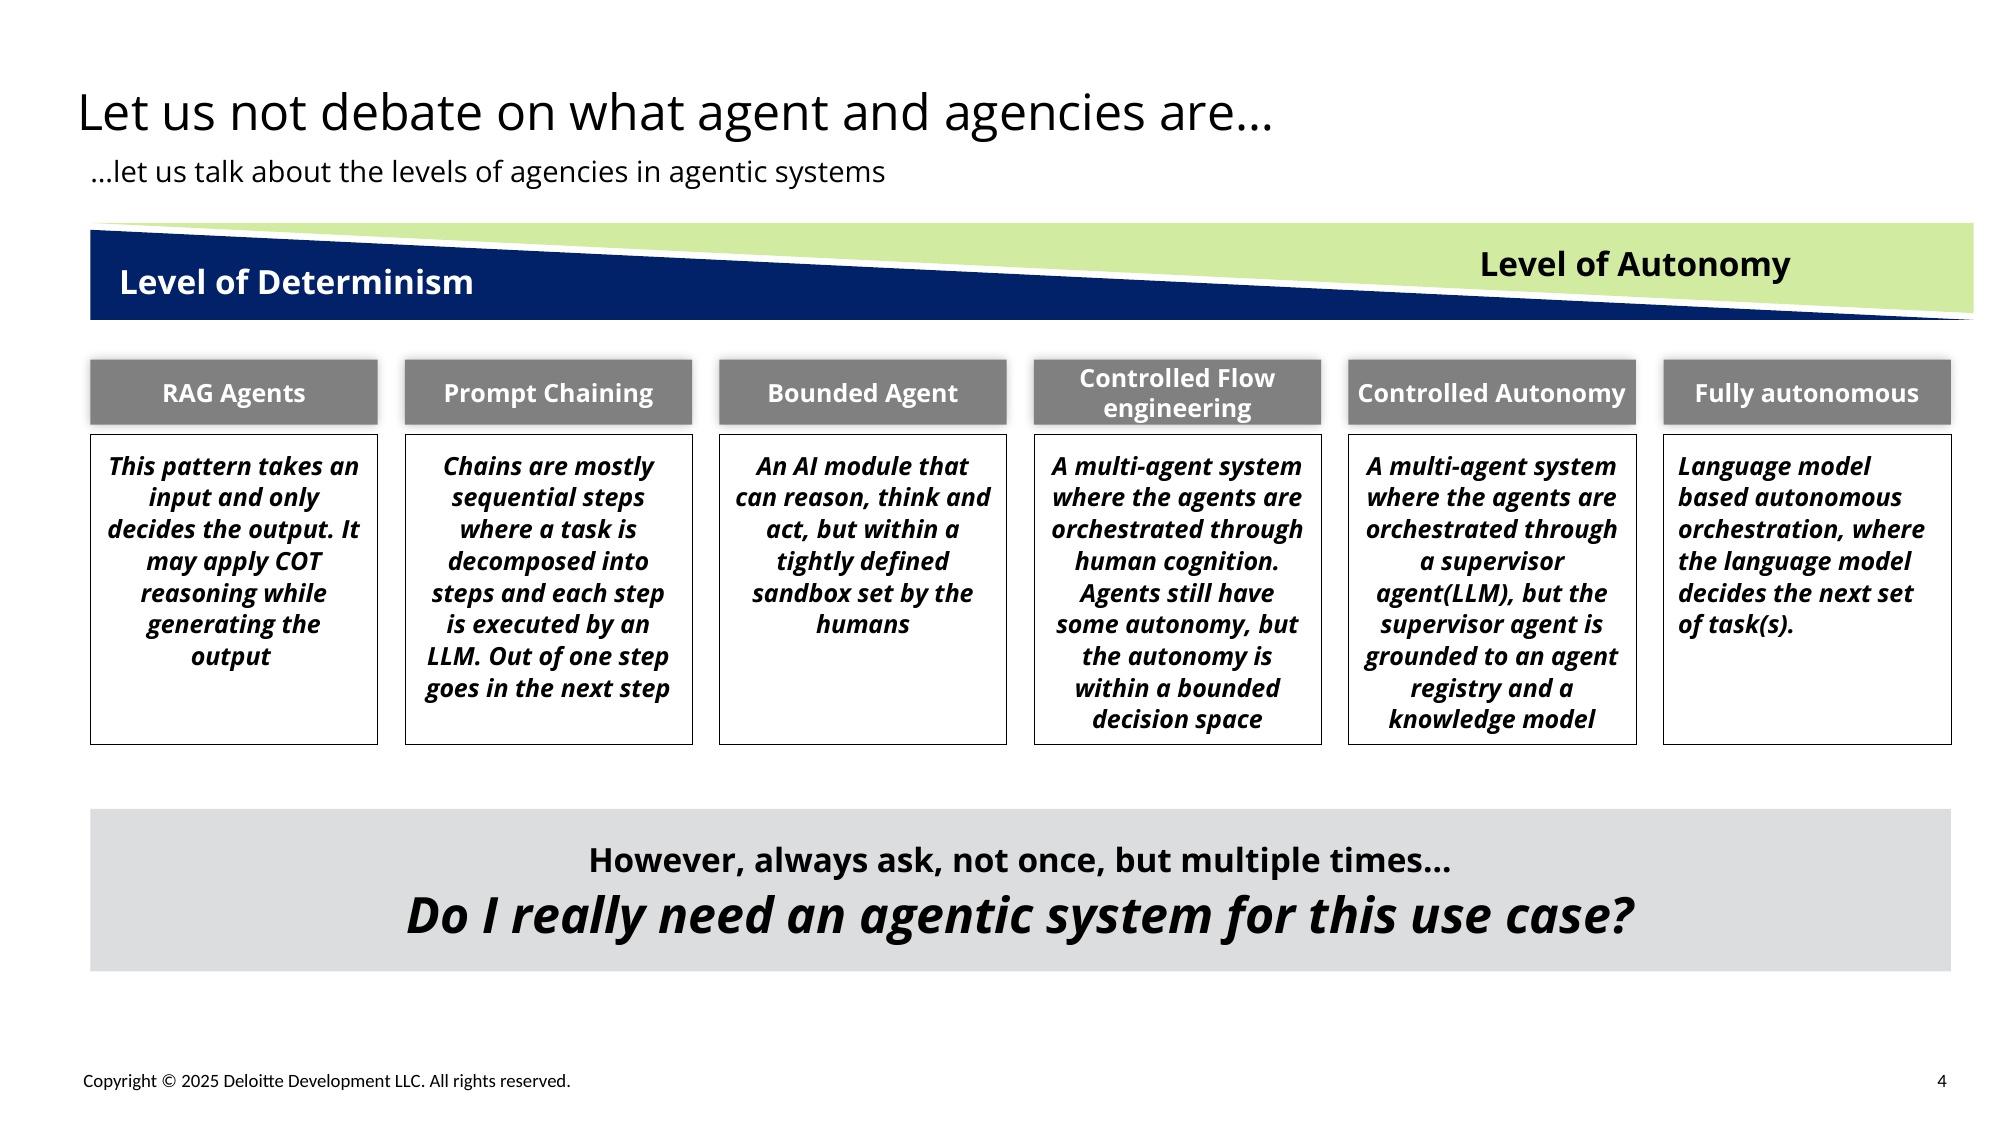

# Let us not debate on what agent and agencies are…
…let us talk about the levels of agencies in agentic systems

Level of Autonomy
Level of Determinism
RAG Agents
Prompt Chaining
Bounded Agent
Controlled Flow engineering
Controlled Autonomy
Fully autonomous
This pattern takes an input and only decides the output. It may apply COT reasoning while generating the output
Chains are mostly sequential steps where a task is decomposed into steps and each step is executed by an LLM. Out of one step goes in the next step
An AI module that can reason, think and act, but within a tightly defined sandbox set by the humans
A multi-agent system where the agents are orchestrated through human cognition. Agents still have some autonomy, but the autonomy is within a bounded decision space
A multi-agent system where the agents are orchestrated through a supervisor agent(LLM), but the supervisor agent is grounded to an agent registry and a knowledge model
Language model based autonomous orchestration, where the language model decides the next set of task(s).
However, always ask, not once, but multiple times…
Do I really need an agentic system for this use case?